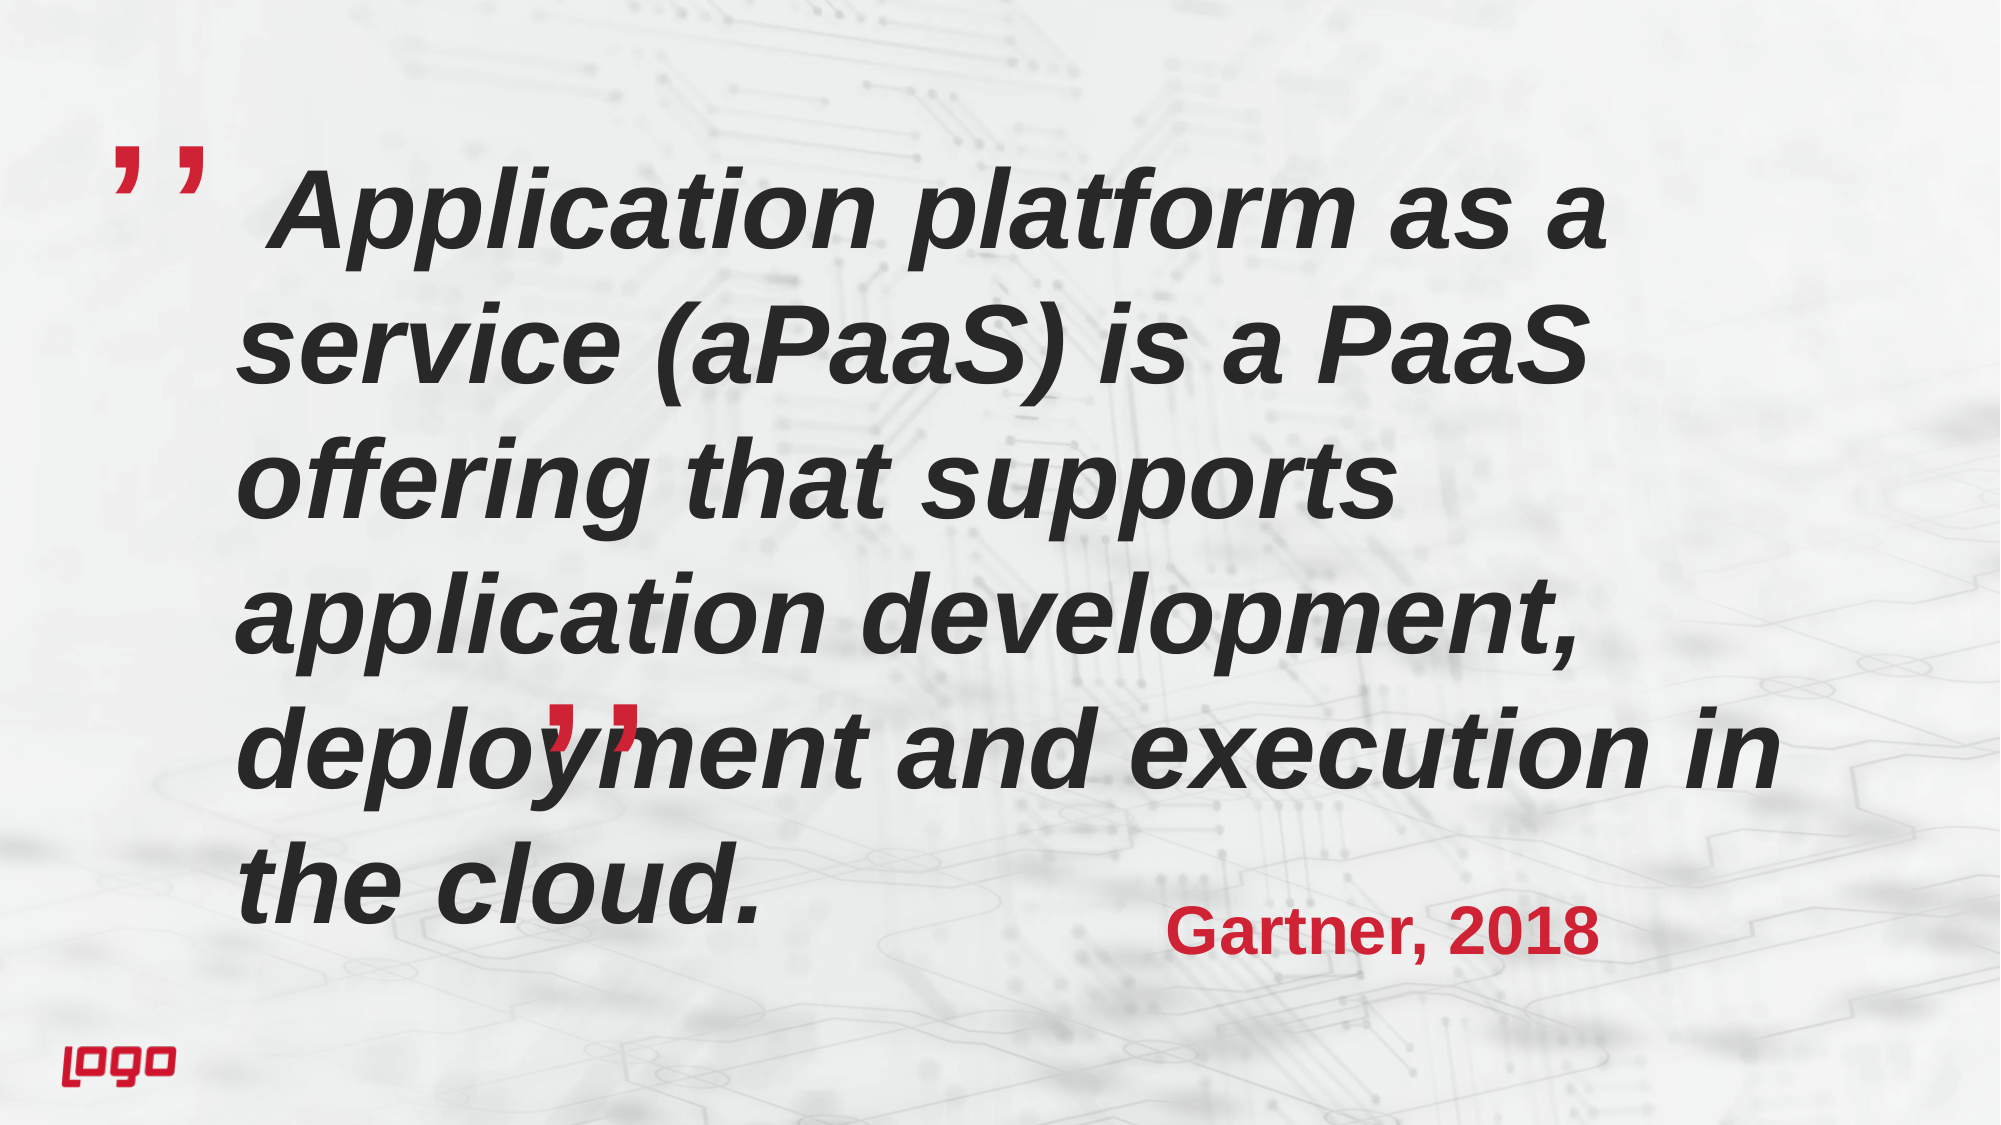

’
’
 Application platform as a service (aPaaS) is a PaaS offering that supports application development, deployment and execution in the cloud.
’
’
Gartner, 2018